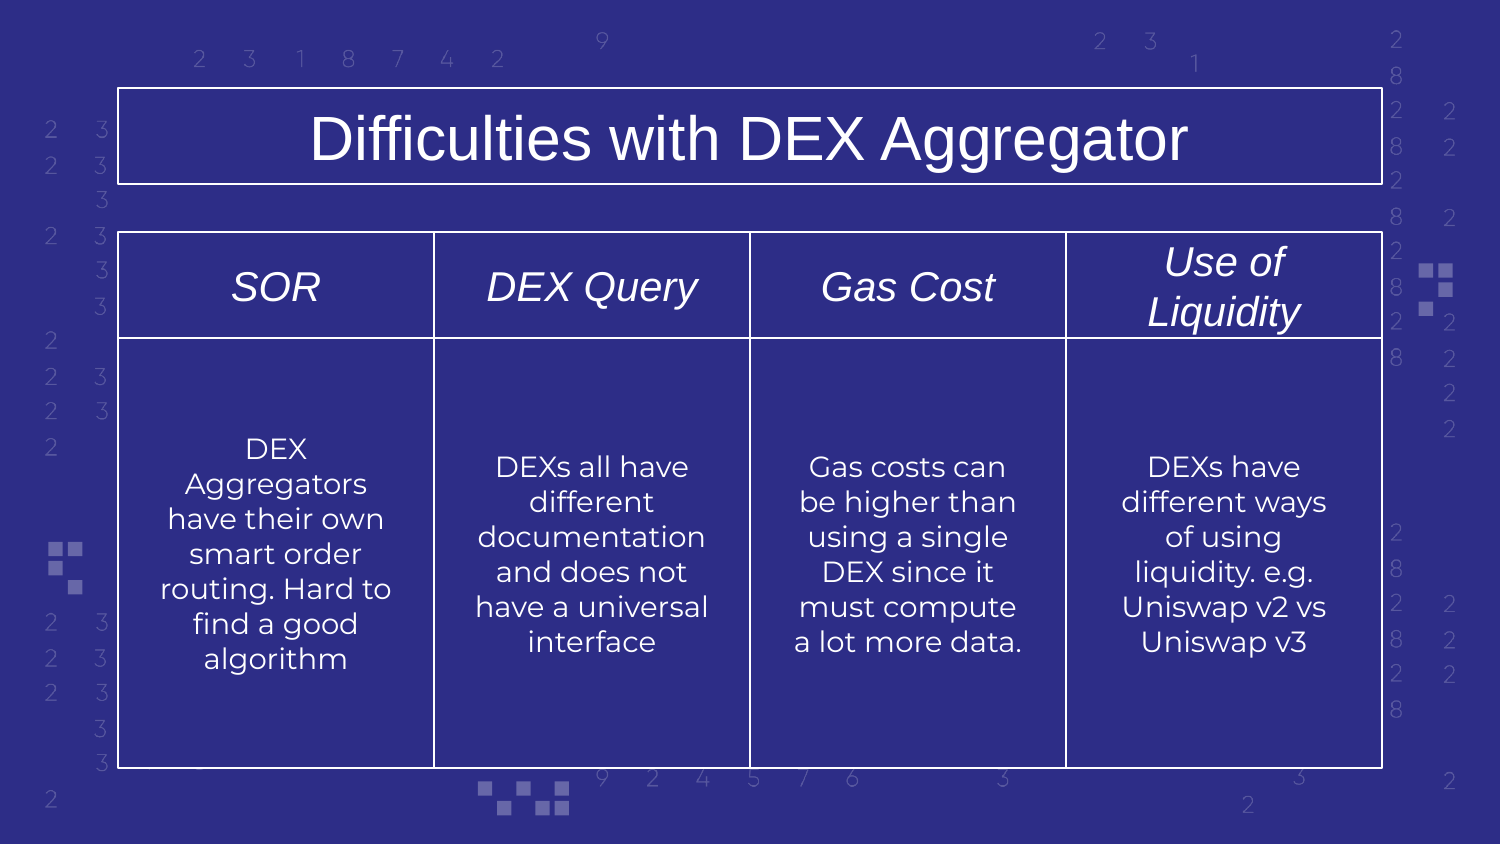

Difficulties with DEX Aggregator
DEX Query
Gas Cost
Use of Liquidity
# SOR
DEXs all have different documentation and does not have a universal interface
Gas costs can be higher than using a single DEX since it must compute a lot more data.
DEXs have different ways of using liquidity. e.g. Uniswap v2 vs Uniswap v3
DEX Aggregators have their own smart order routing. Hard to find a good algorithm